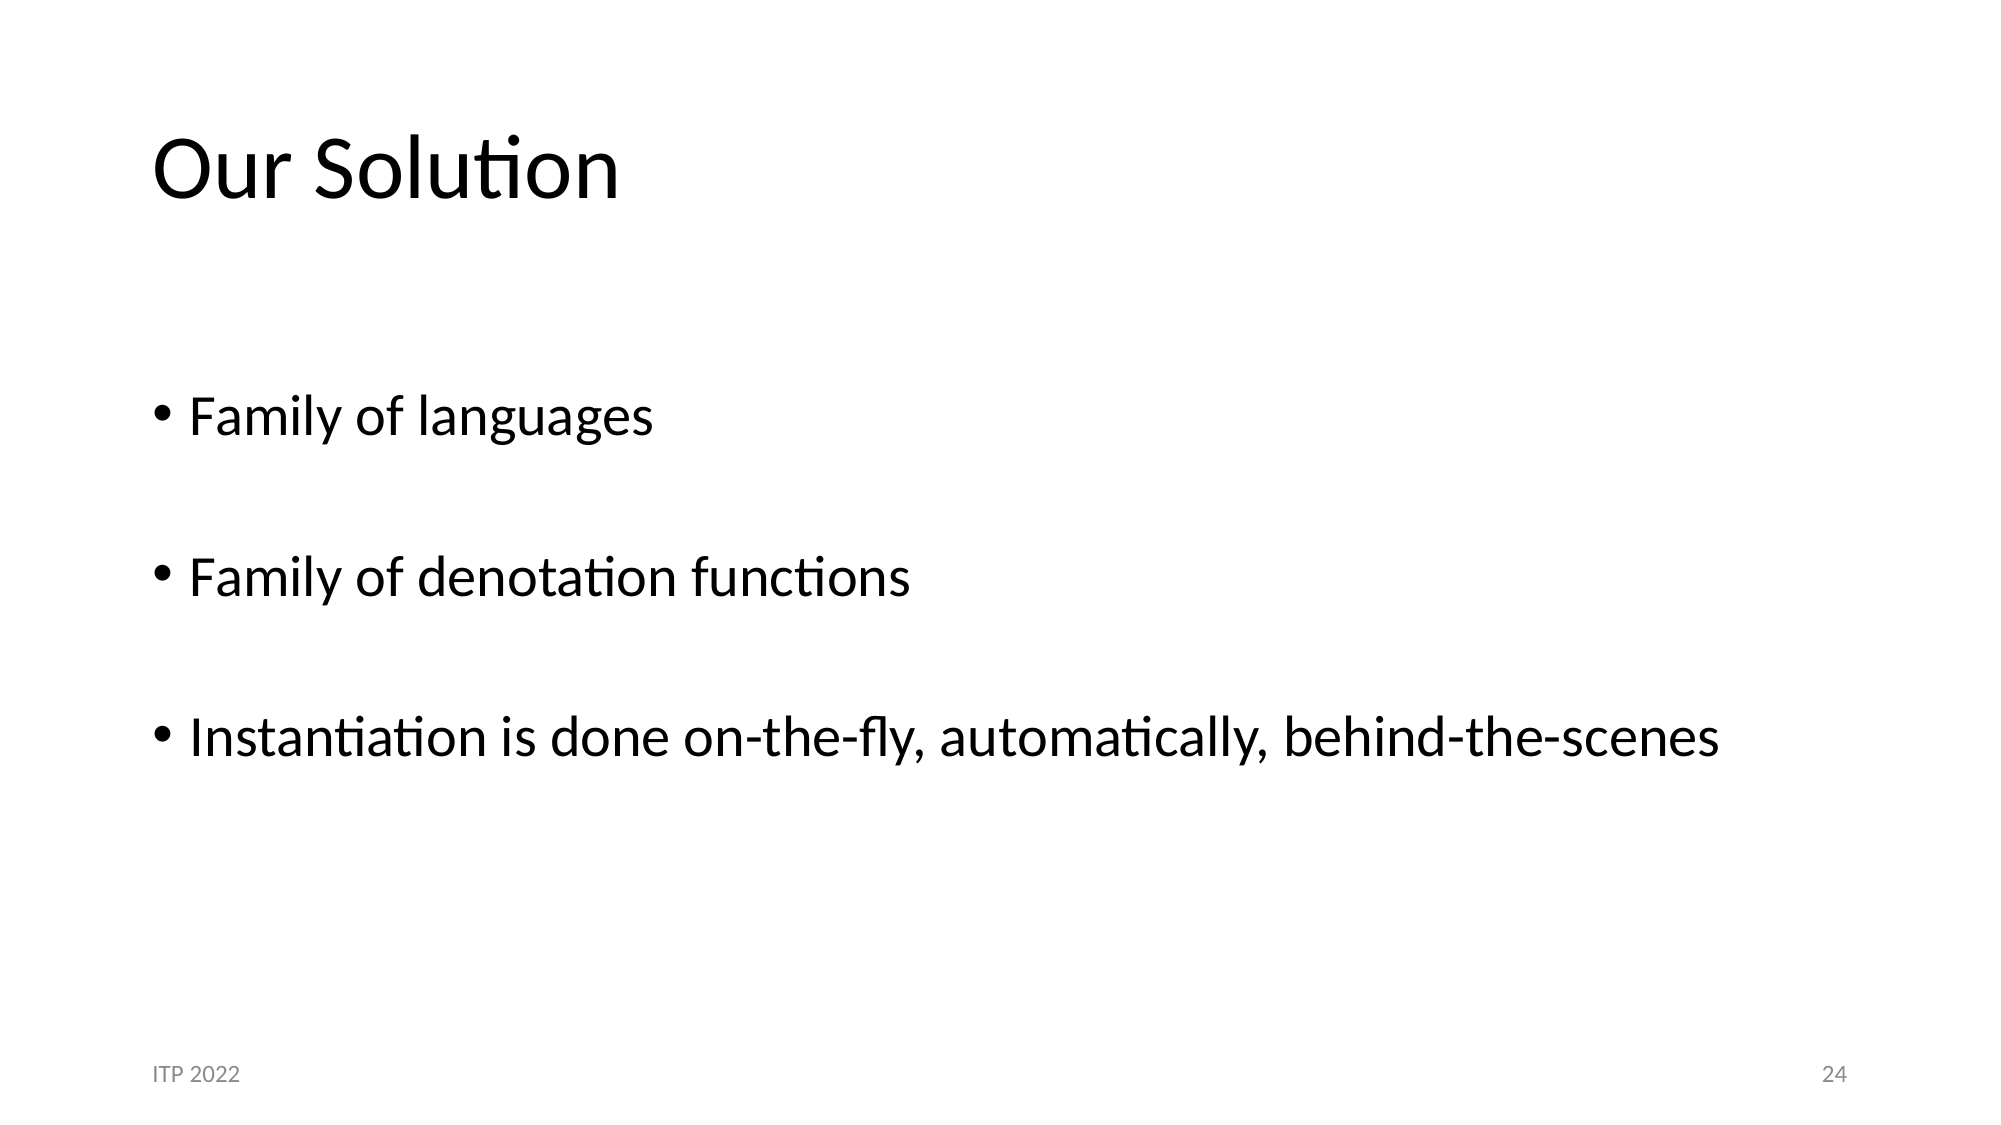

# Our Solution
Family of languages
Family of denotation functions
Instantiation is done on-the-fly, automatically, behind-the-scenes
ITP 2022
24